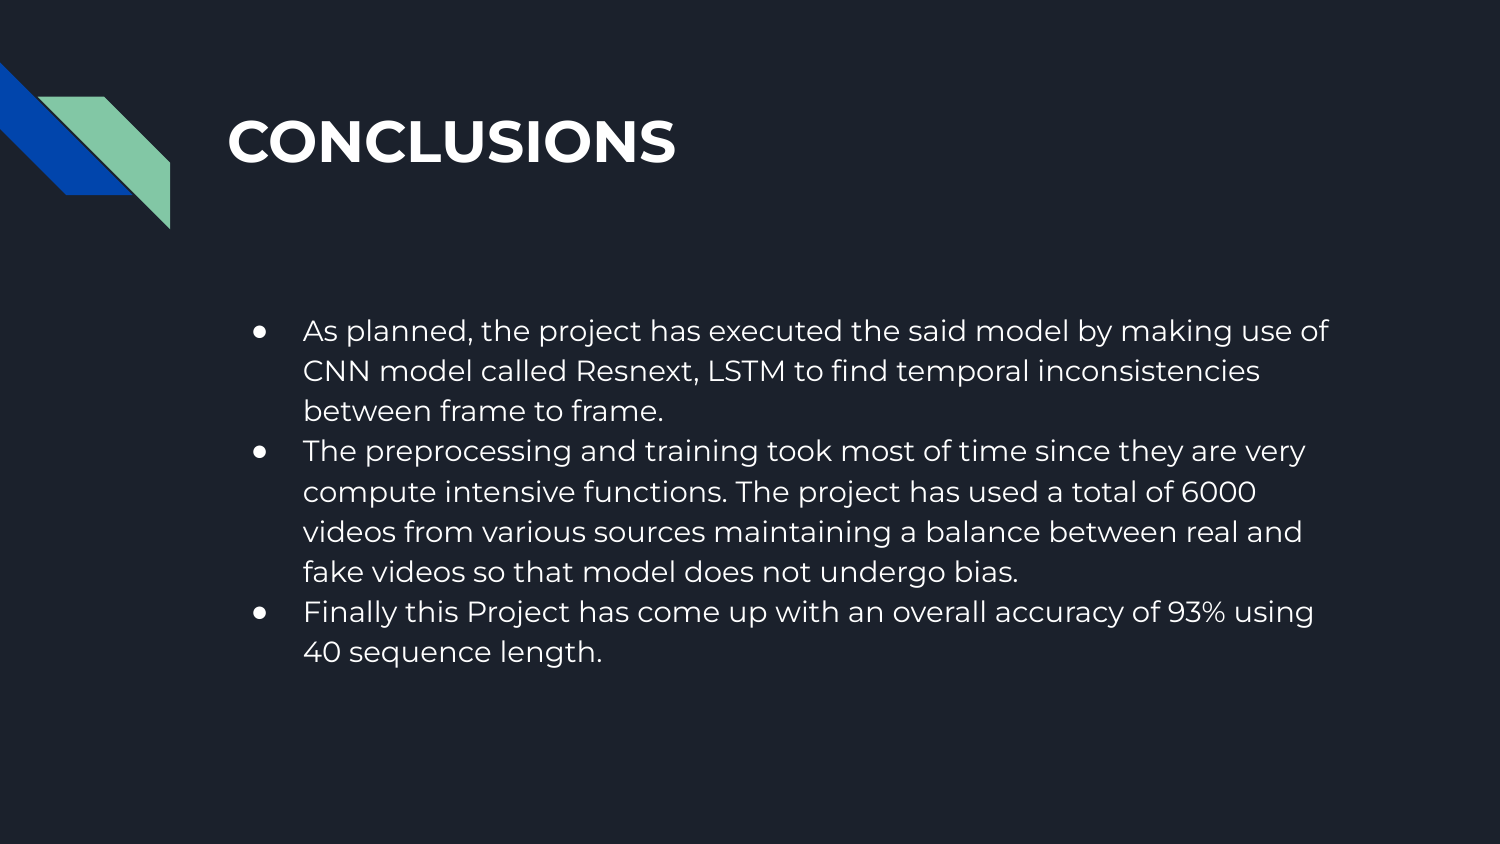

# CONCLUSIONS

As planned, the project has executed the said model by making use of CNN model called Resnext, LSTM to find temporal inconsistencies between frame to frame.
The preprocessing and training took most of time since they are very compute intensive functions. The project has used a total of 6000 videos from various sources maintaining a balance between real and fake videos so that model does not undergo bias.
Finally this Project has come up with an overall accuracy of 93% using 40 sequence length.